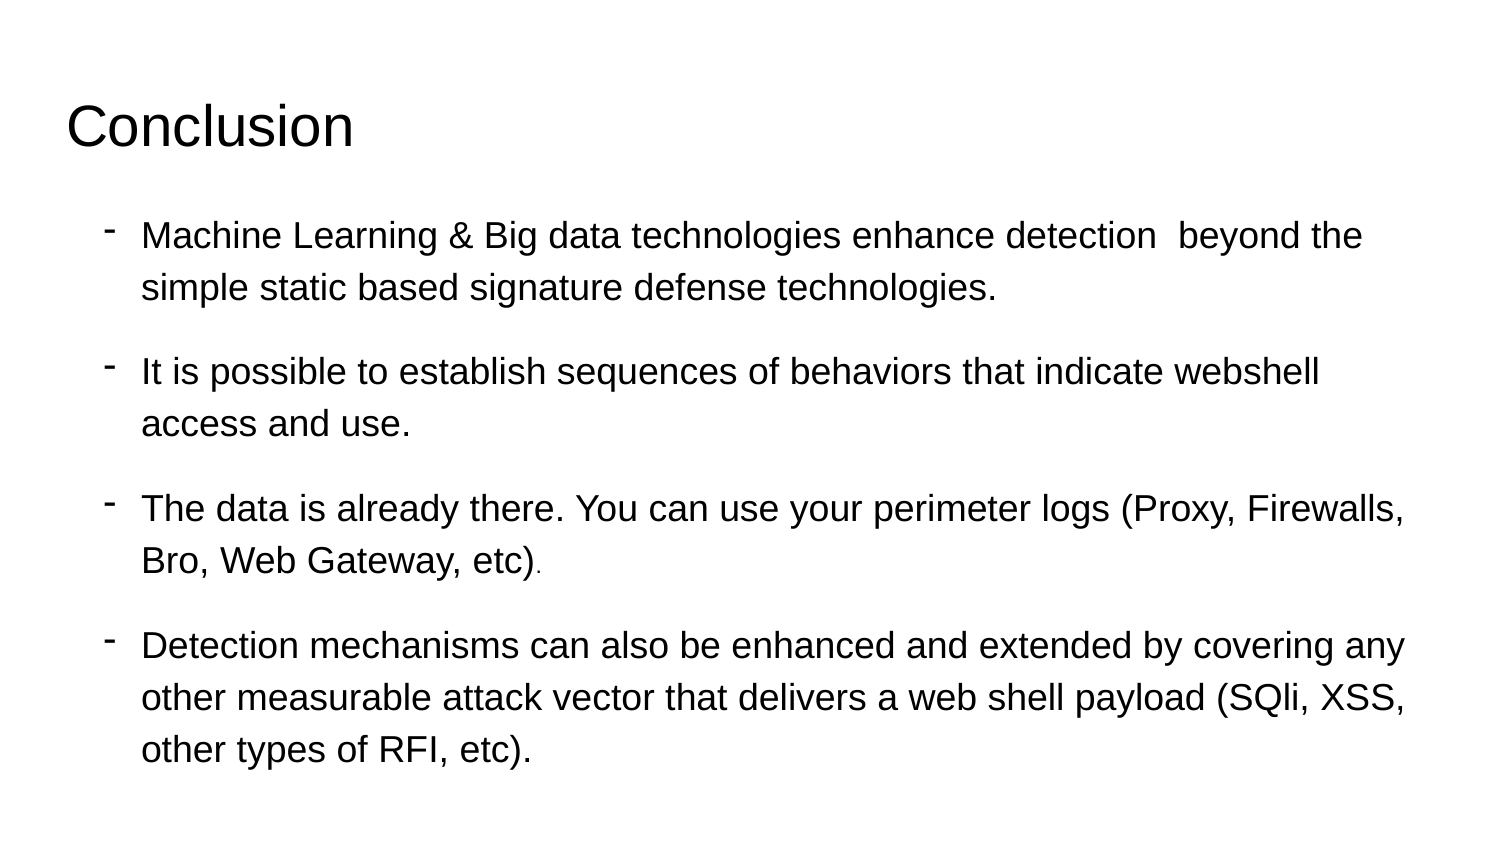

# Conclusion
Machine Learning & Big data technologies enhance detection  beyond the simple static based signature defense technologies.
It is possible to establish sequences of behaviors that indicate webshell access and use.
The data is already there. You can use your perimeter logs (Proxy, Firewalls, Bro, Web Gateway, etc).
Detection mechanisms can also be enhanced and extended by covering any other measurable attack vector that delivers a web shell payload (SQli, XSS, other types of RFI, etc).